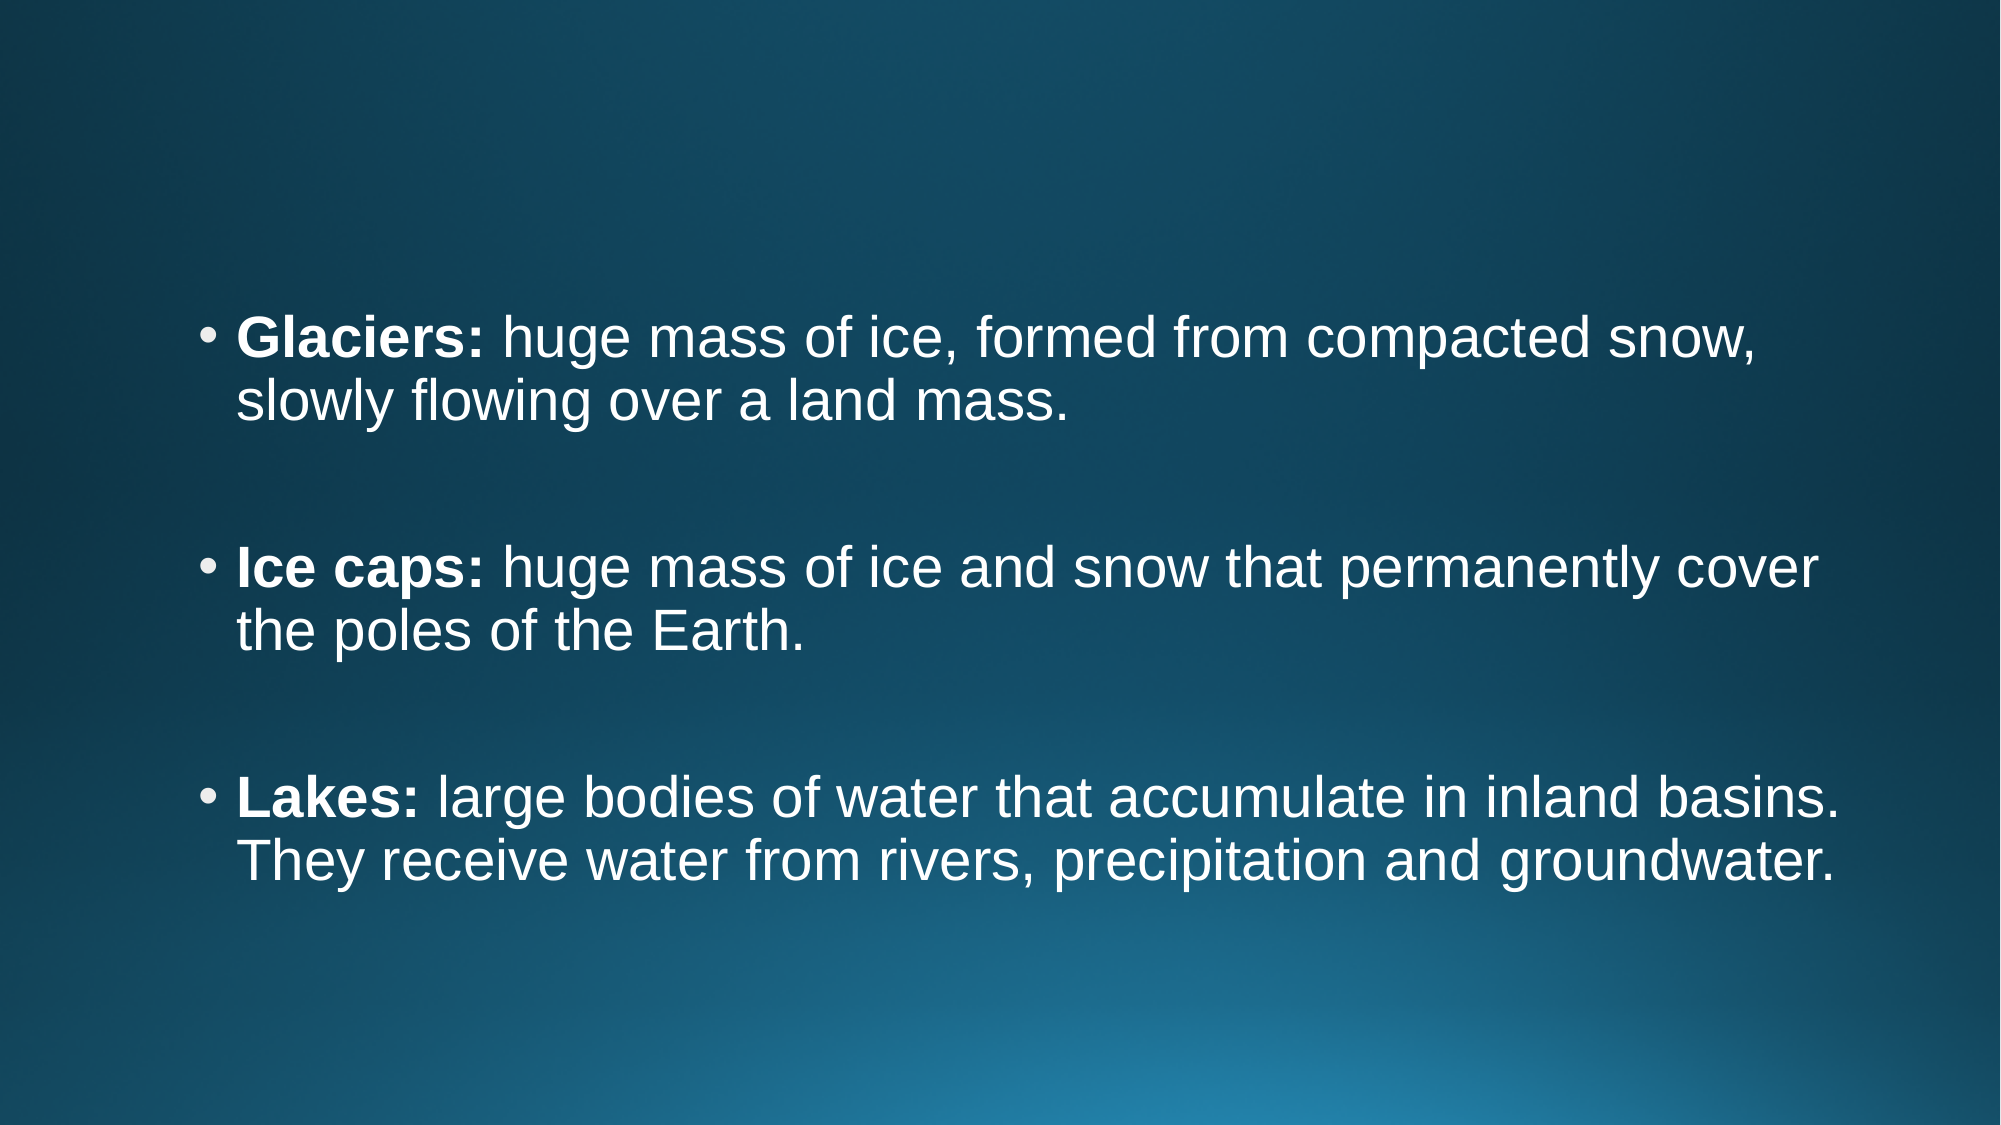

Glaciers: huge mass of ice, formed from compacted snow, slowly flowing over a land mass.

Ice caps: huge mass of ice and snow that permanently cover the poles of the Earth.

Lakes: large bodies of water that accumulate in inland basins. They receive water from rivers, precipitation and groundwater.